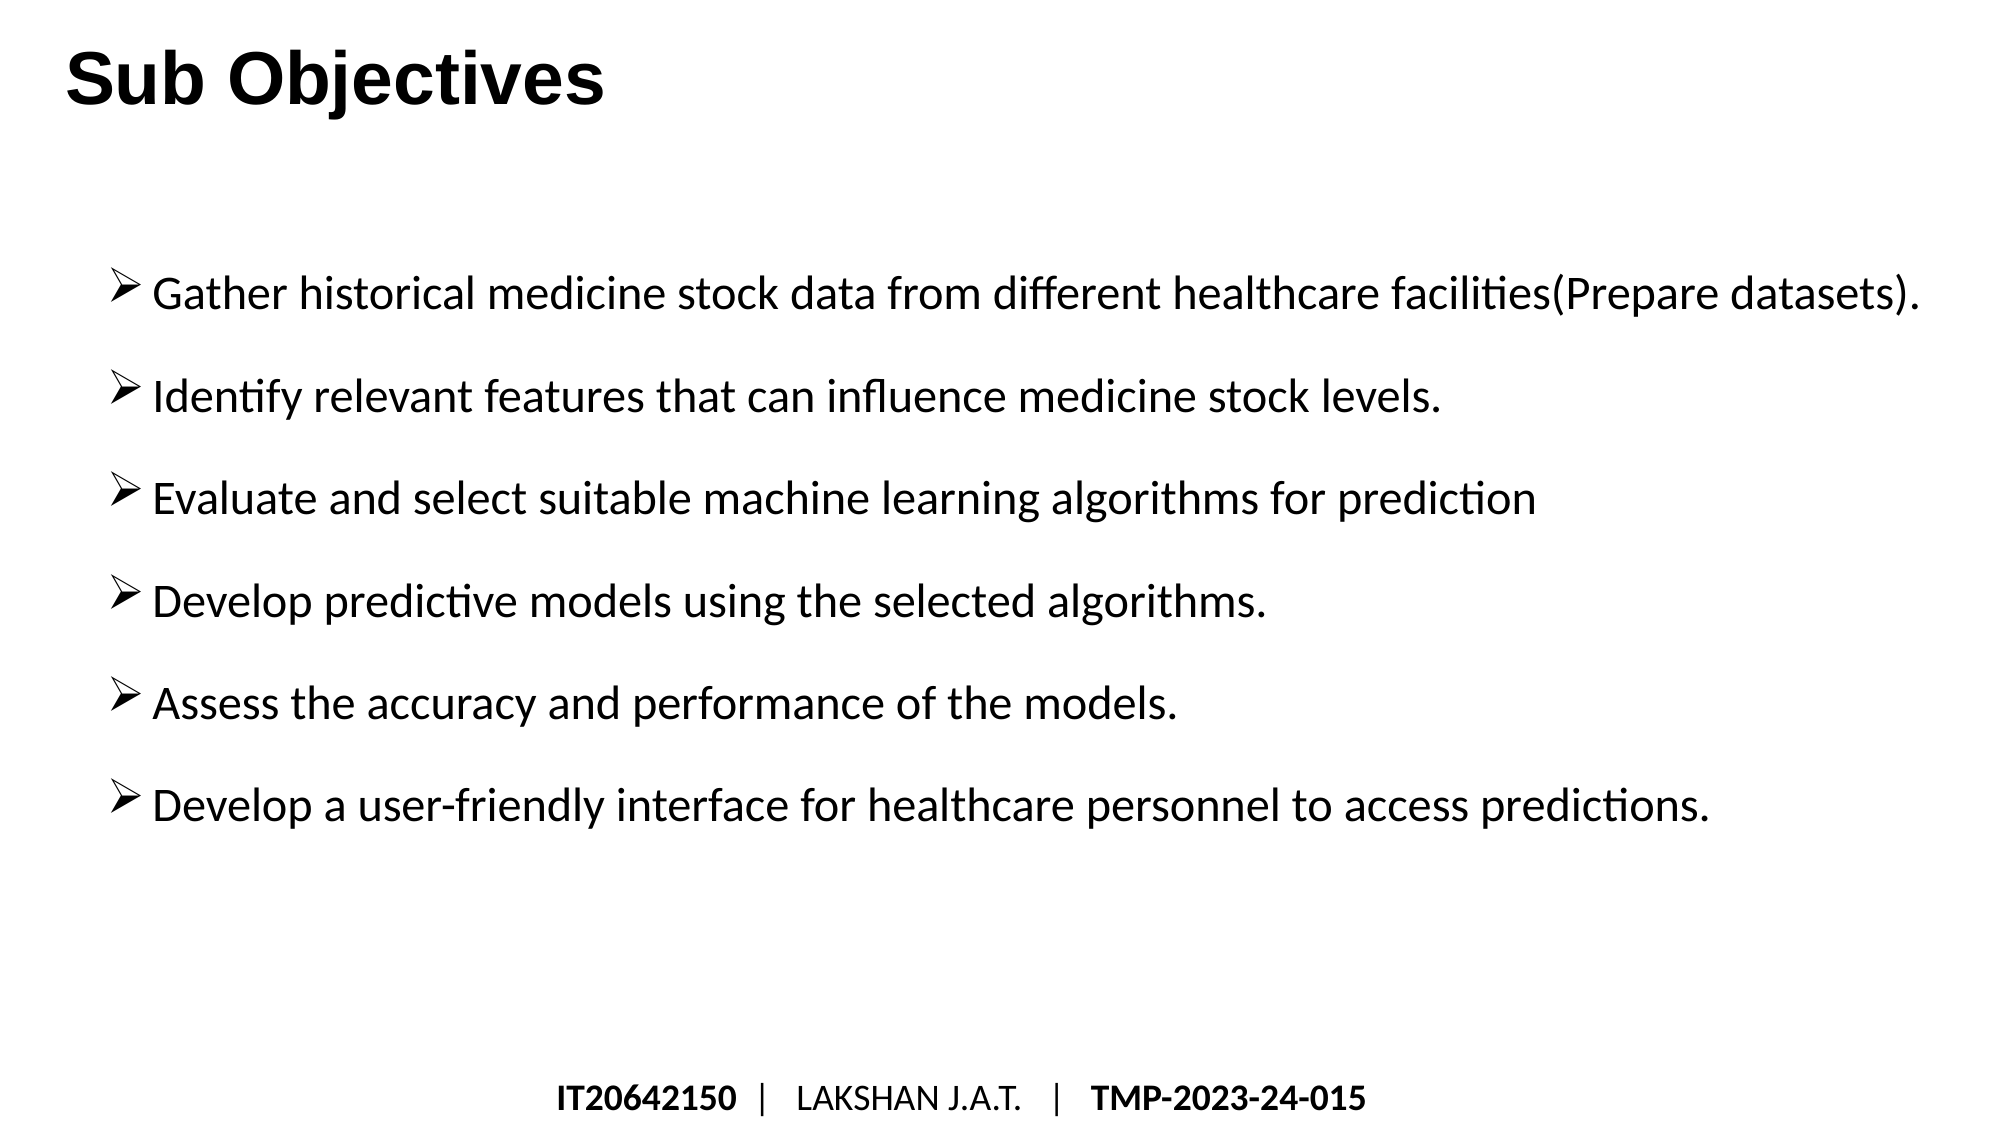

# Sub Objectives

Gather historical medicine stock data from different healthcare facilities(Prepare datasets).
Identify relevant features that can influence medicine stock levels.
Evaluate and select suitable machine learning algorithms for prediction
Develop predictive models using the selected algorithms.
Assess the accuracy and performance of the models.
Develop a user-friendly interface for healthcare personnel to access predictions.

IT20642150  |   LAKSHAN J.A.T.   |   TMP-2023-24-015